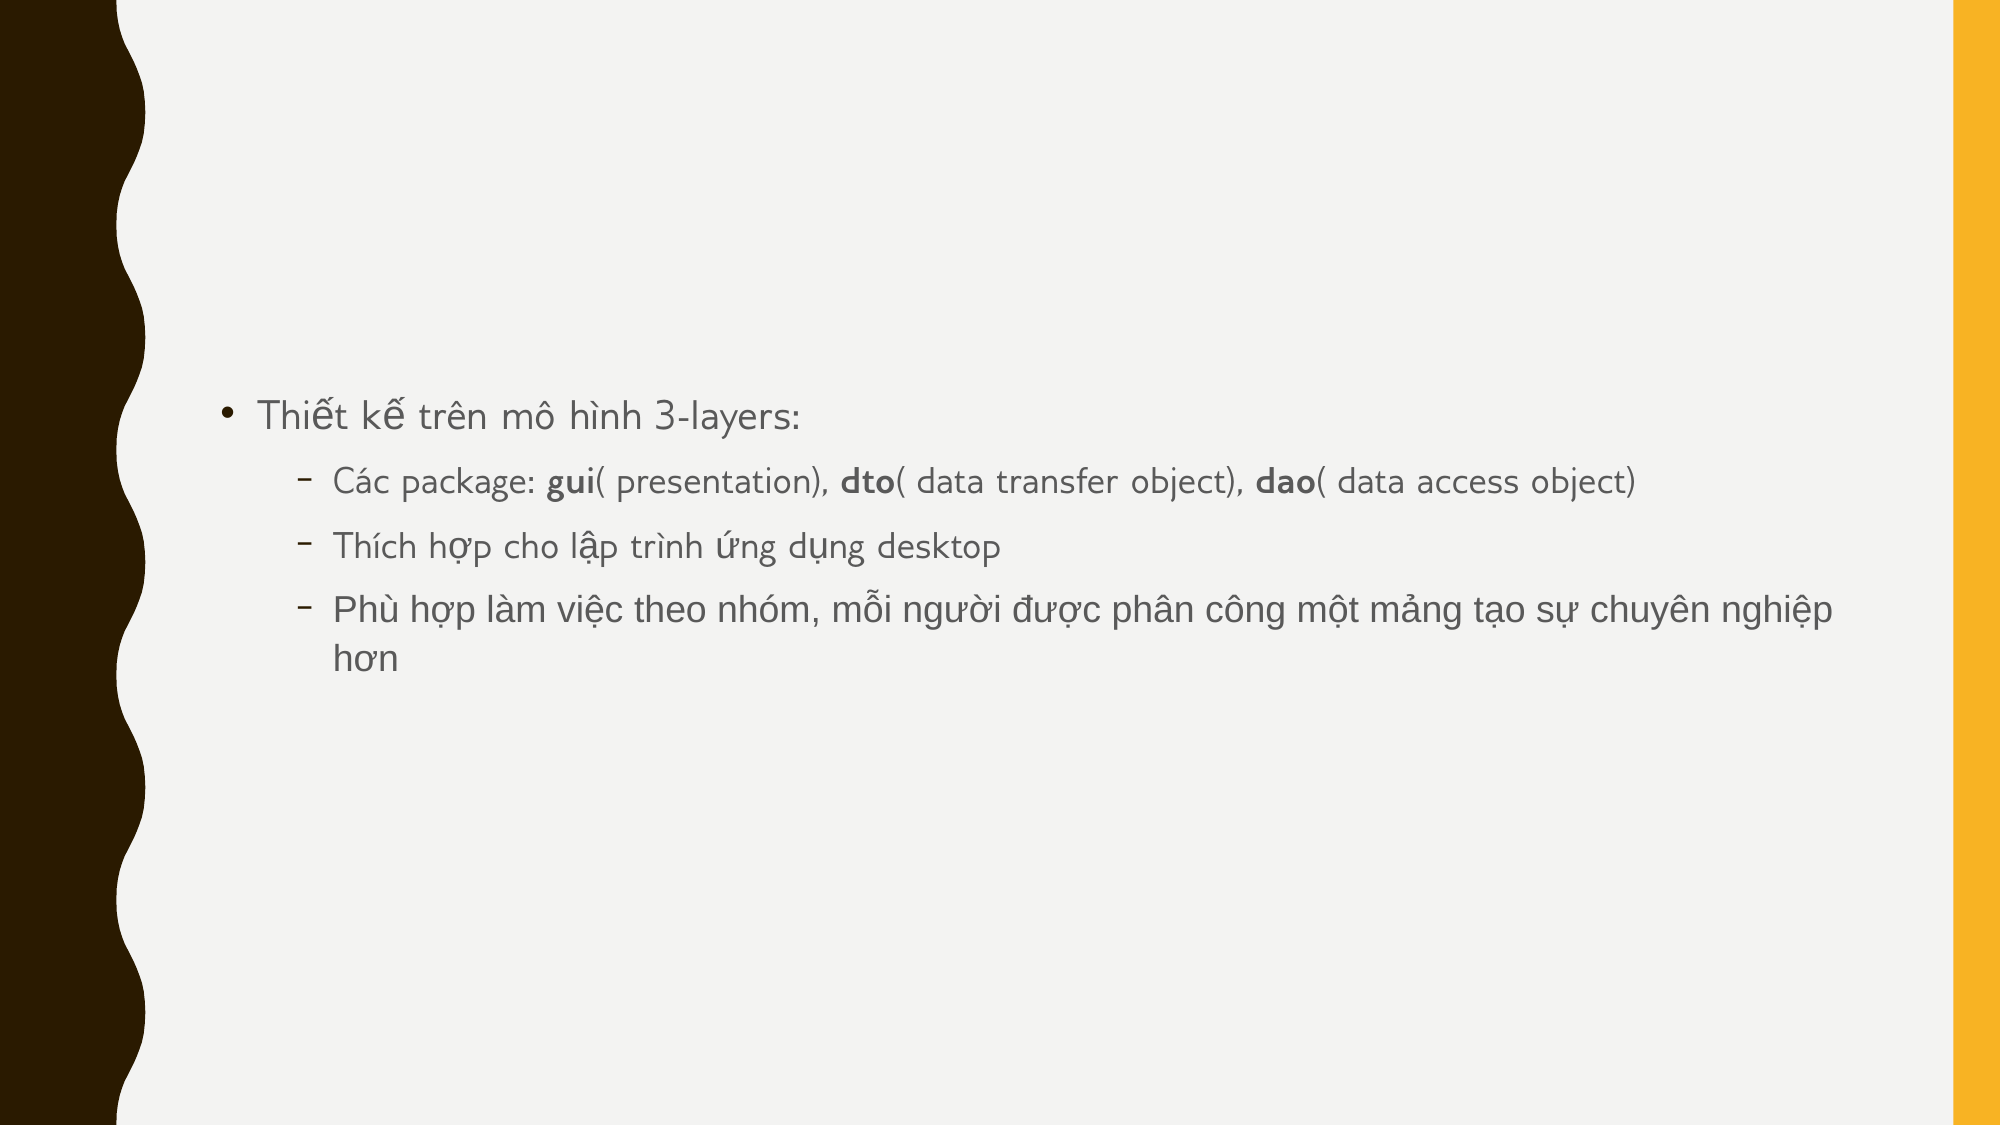

Thiết kế trên mô hình 3-layers:
Các package: gui( presentation), dto( data transfer object), dao( data access object)
Thích hợp cho lập trình ứng dụng desktop
Phù hợp làm việc theo nhóm, mỗi người được phân công một mảng tạo sự chuyên nghiệp hơn